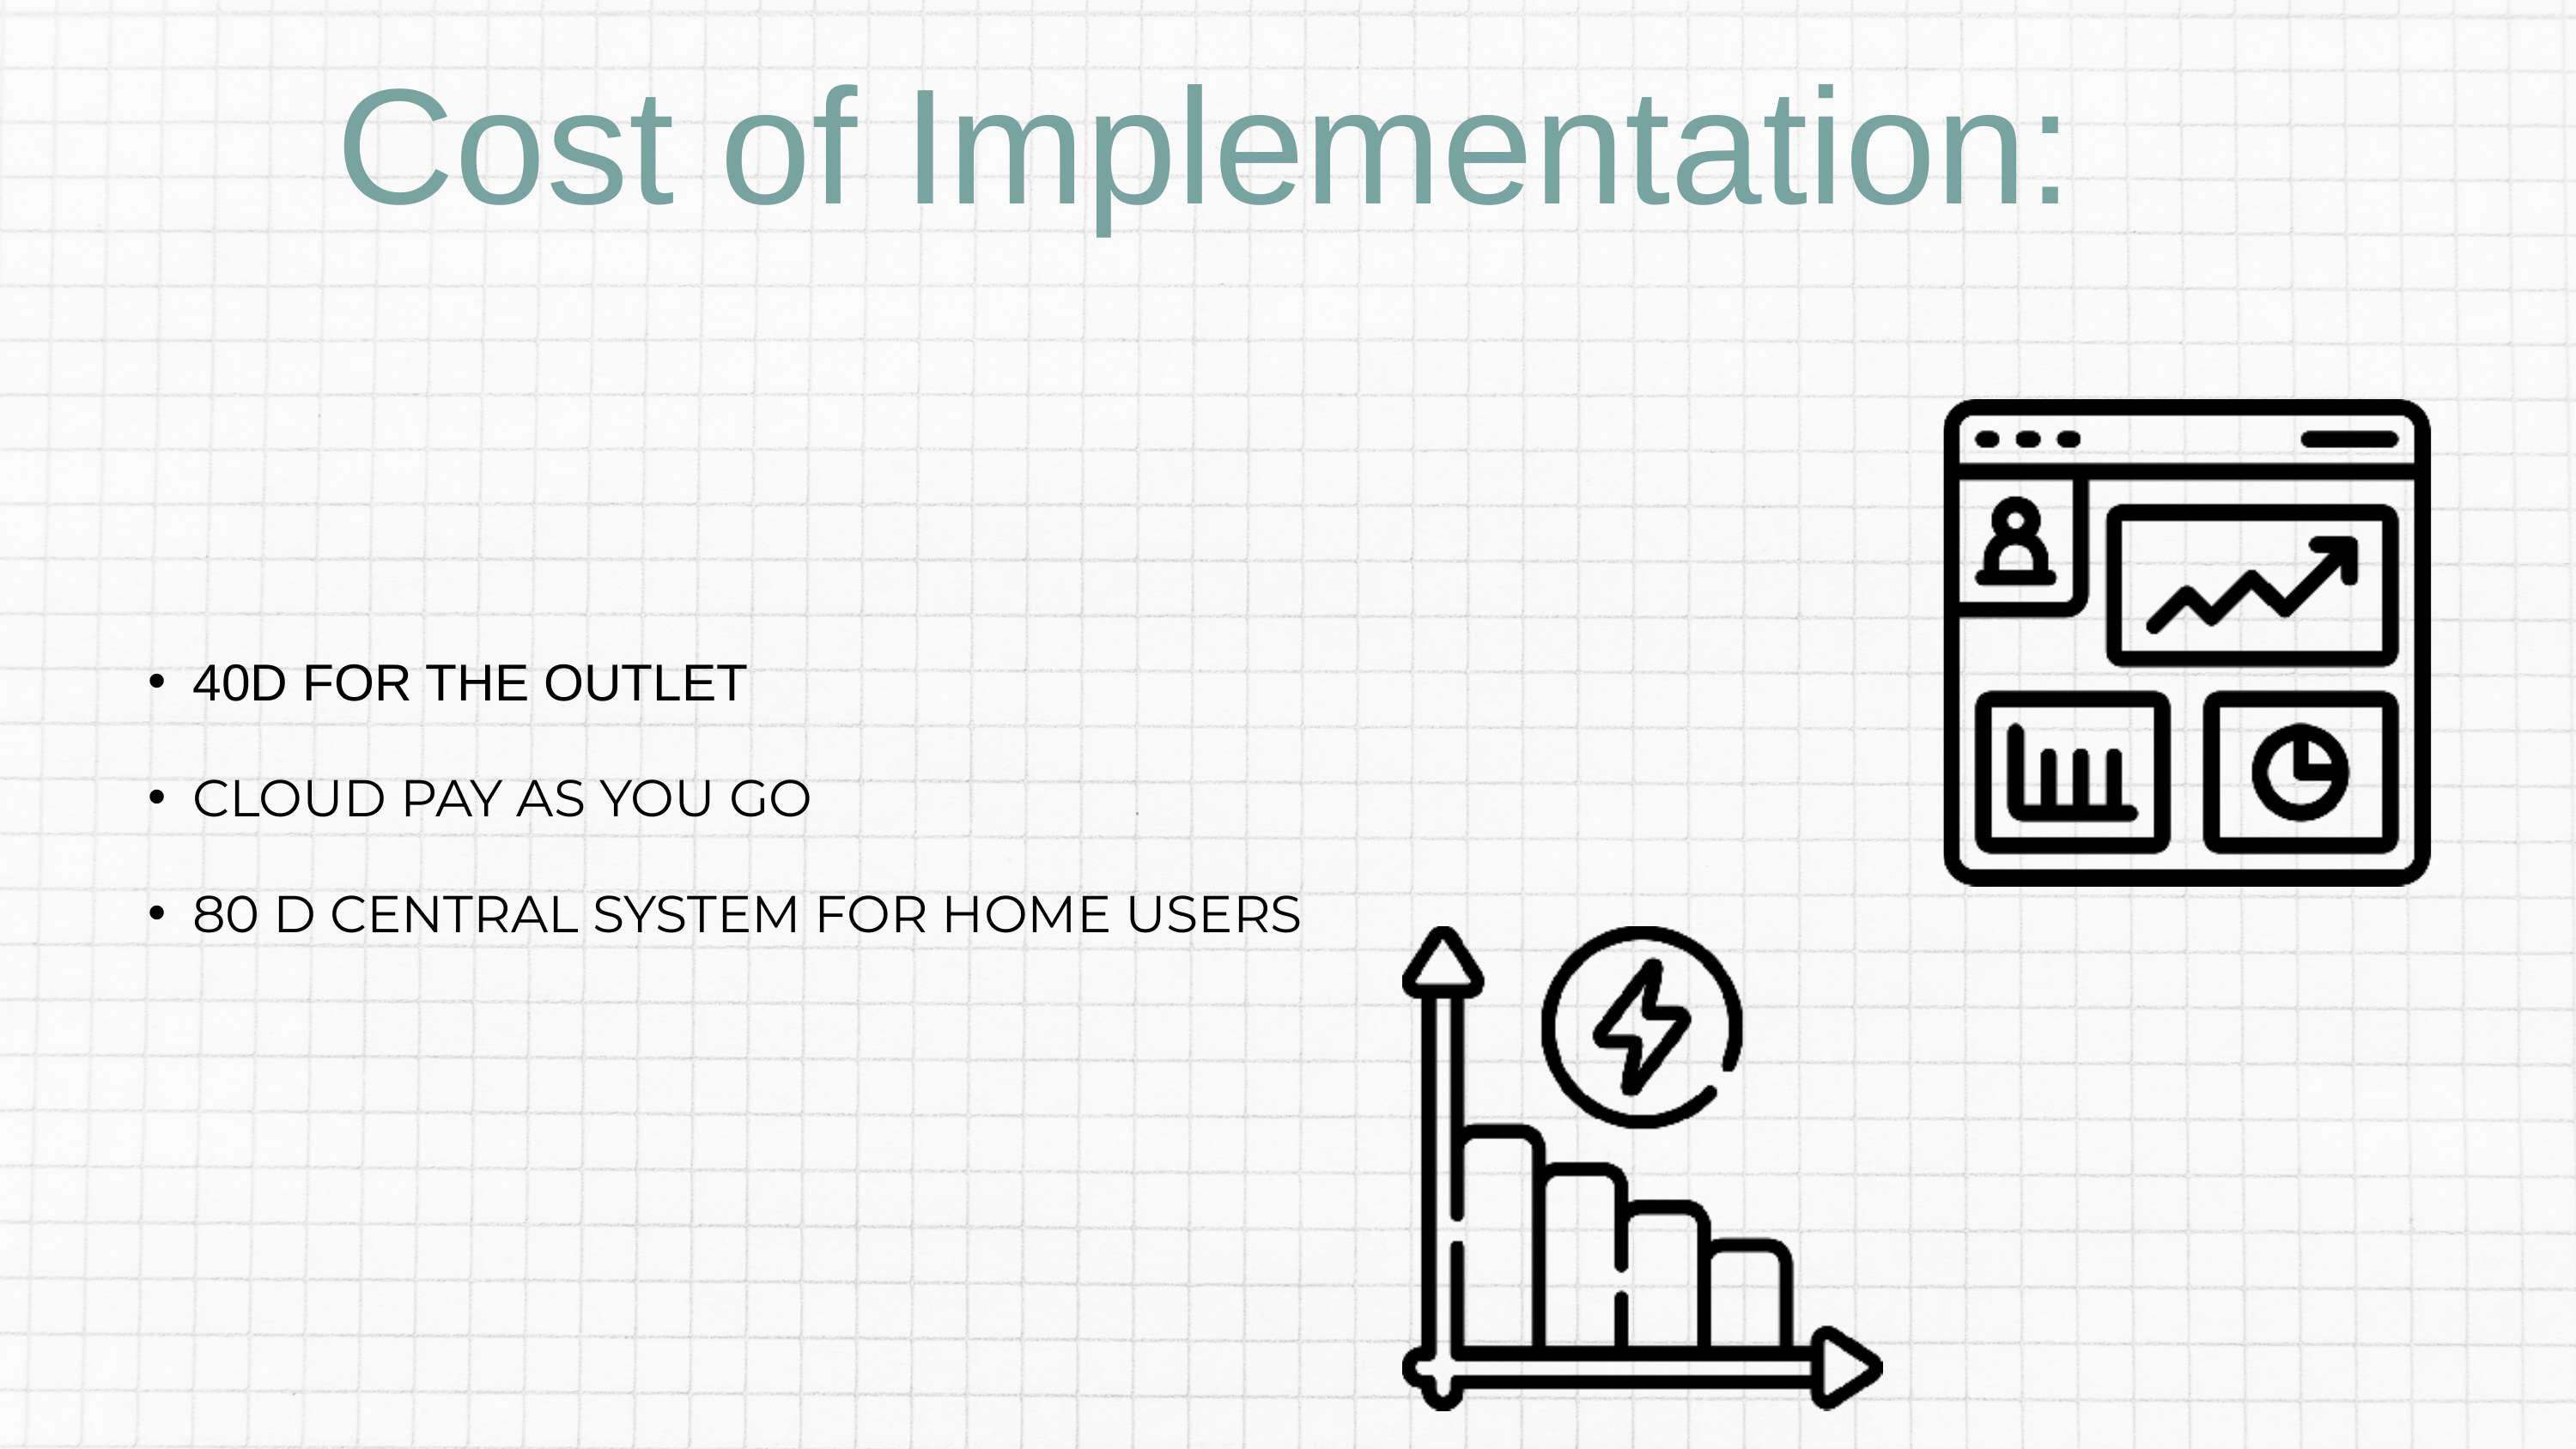

Cost of Implementation:

40D FOR THE OUTLET
CLOUD PAY AS YOU GO
80 D CENTRAL SYSTEM FOR HOME USERS